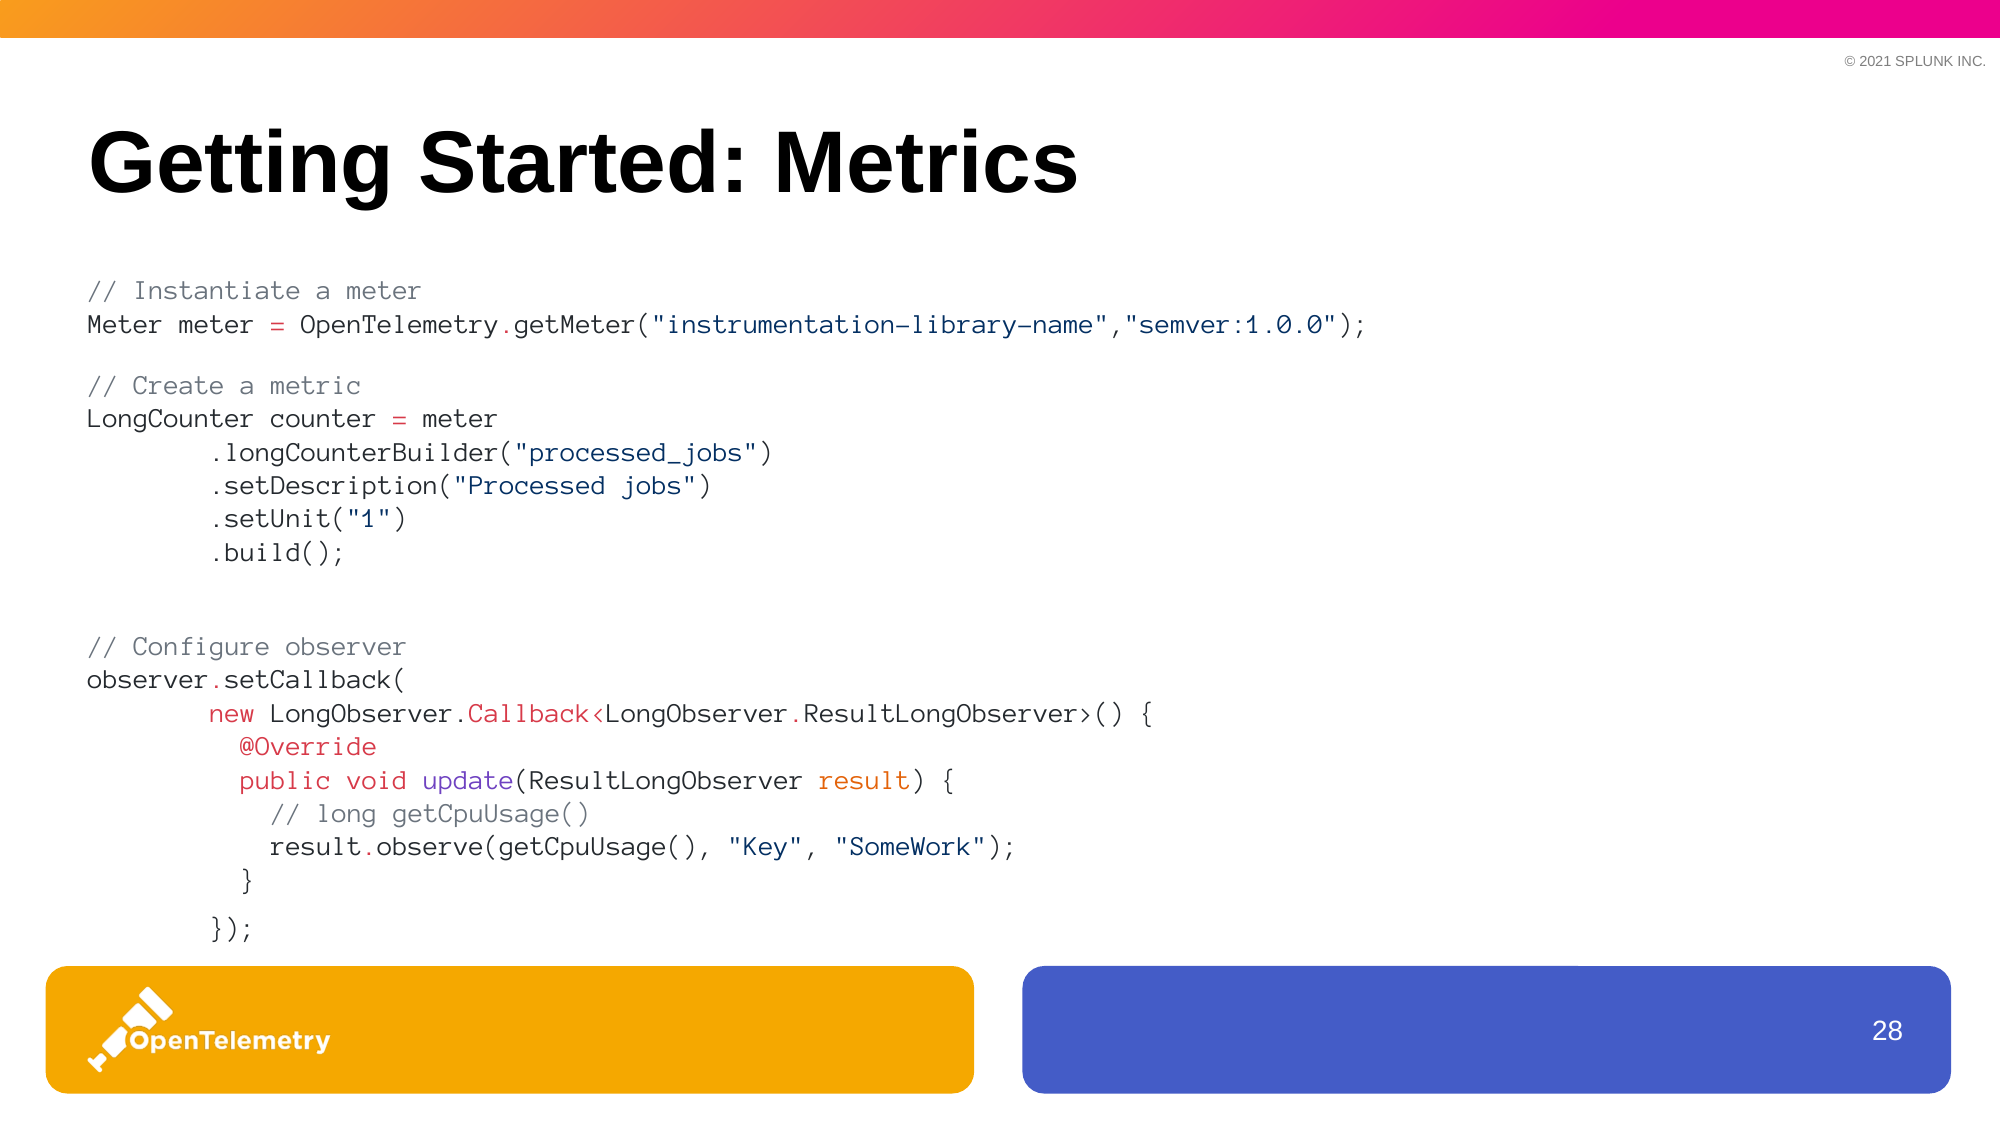

# Getting Started: Metrics
// Instantiate a meter
Meter meter = OpenTelemetry.getMeter("instrumentation-library-name","semver:1.0.0");
// Create a metric
LongCounter counter = meter
        .longCounterBuilder("processed_jobs")
        .setDescription("Processed jobs")
        .setUnit("1")
        .build();

// Configure observer
observer.setCallback(
        new LongObserver.Callback<LongObserver.ResultLongObserver>() {
          @Override
          public void update(ResultLongObserver result) {
            // long getCpuUsage()
            result.observe(getCpuUsage(), "Key", "SomeWork");
          }
        });